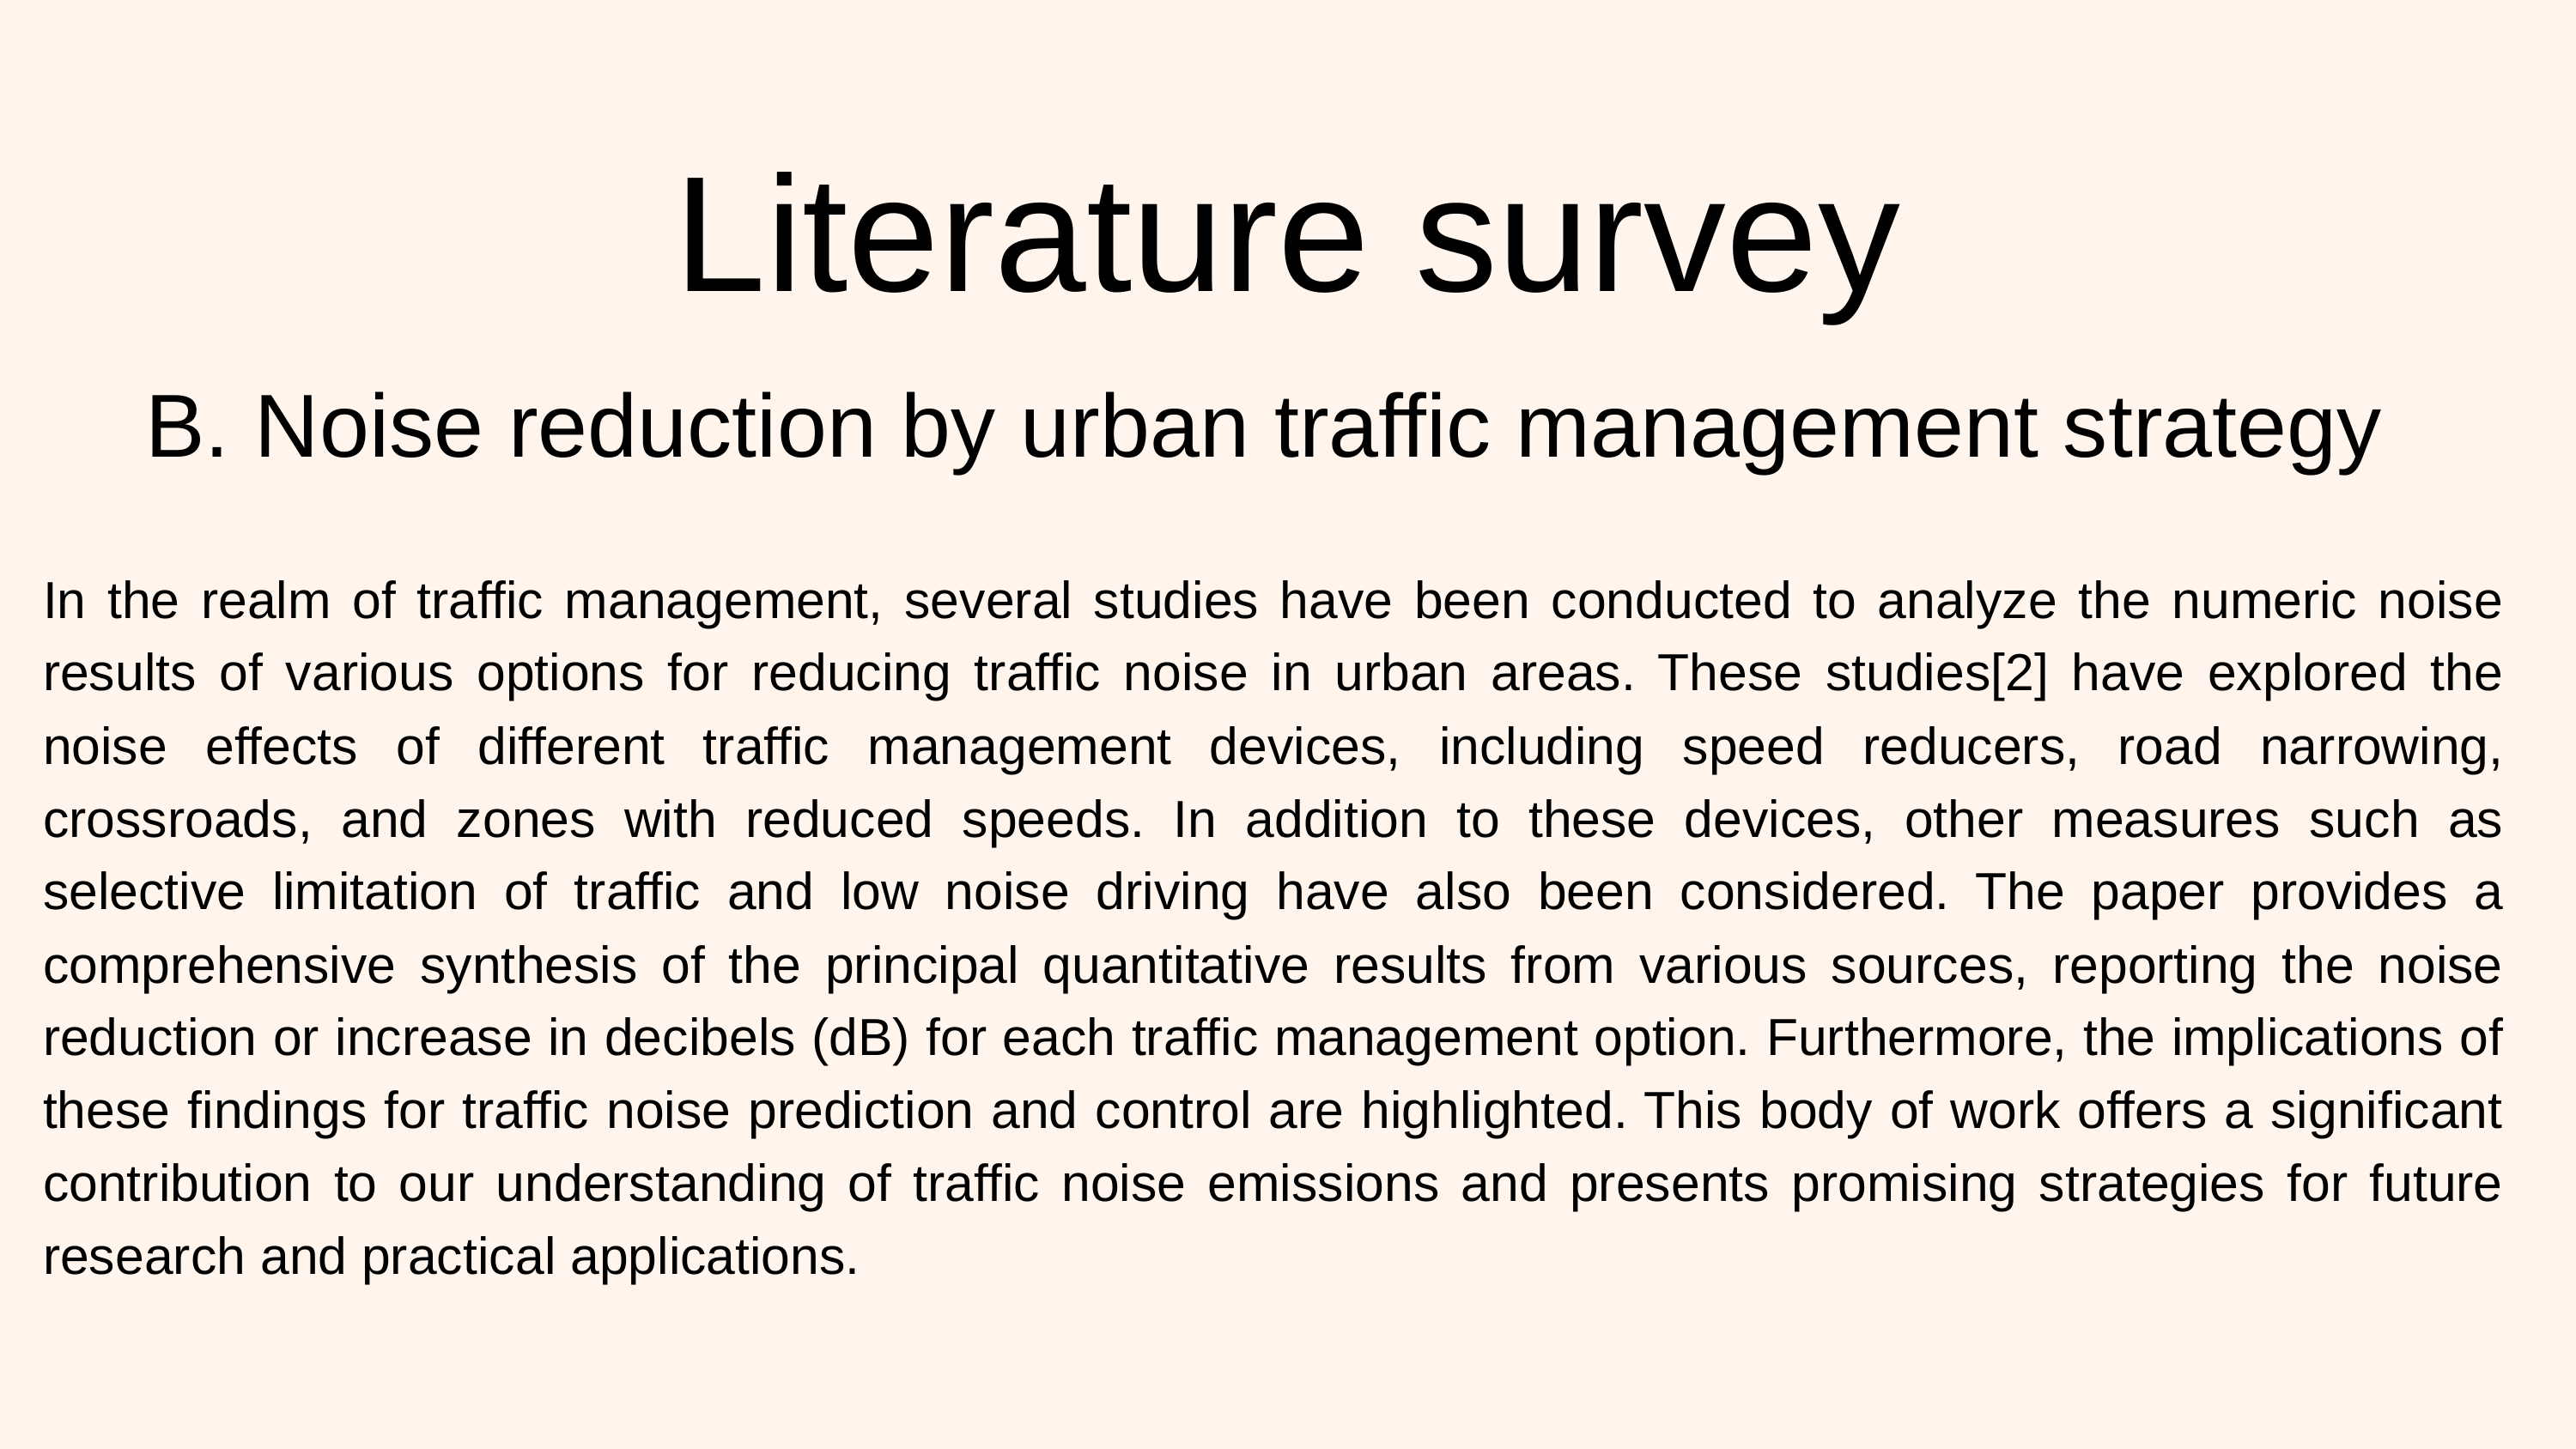

Literature survey
B. Noise reduction by urban traffic management strategy
In the realm of traffic management, several studies have been conducted to analyze the numeric noise results of various options for reducing traffic noise in urban areas. These studies[2] have explored the noise effects of different traffic management devices, including speed reducers, road narrowing, crossroads, and zones with reduced speeds. In addition to these devices, other measures such as selective limitation of traffic and low noise driving have also been considered. The paper provides a comprehensive synthesis of the principal quantitative results from various sources, reporting the noise reduction or increase in decibels (dB) for each traffic management option. Furthermore, the implications of these findings for traffic noise prediction and control are highlighted. This body of work offers a significant contribution to our understanding of traffic noise emissions and presents promising strategies for future research and practical applications.